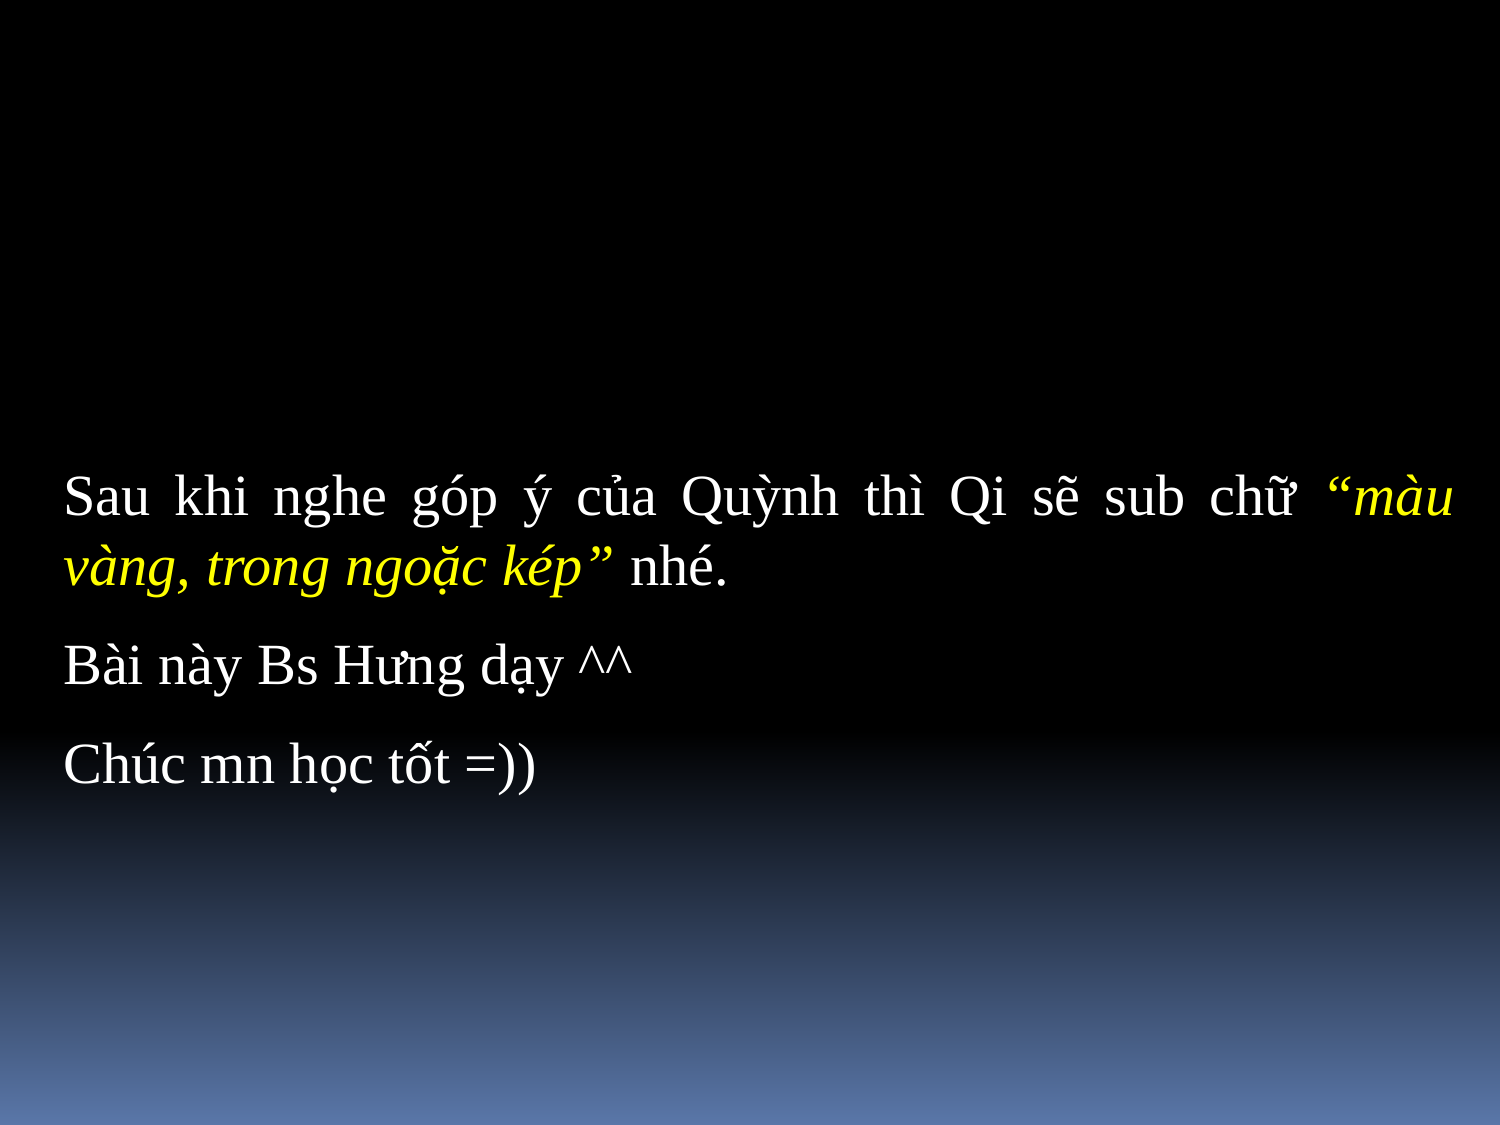

Sau khi nghe góp ý của Quỳnh thì Qi sẽ sub chữ “màu vàng, trong ngoặc kép” nhé.
Bài này Bs Hưng dạy ^^
Chúc mn học tốt =))